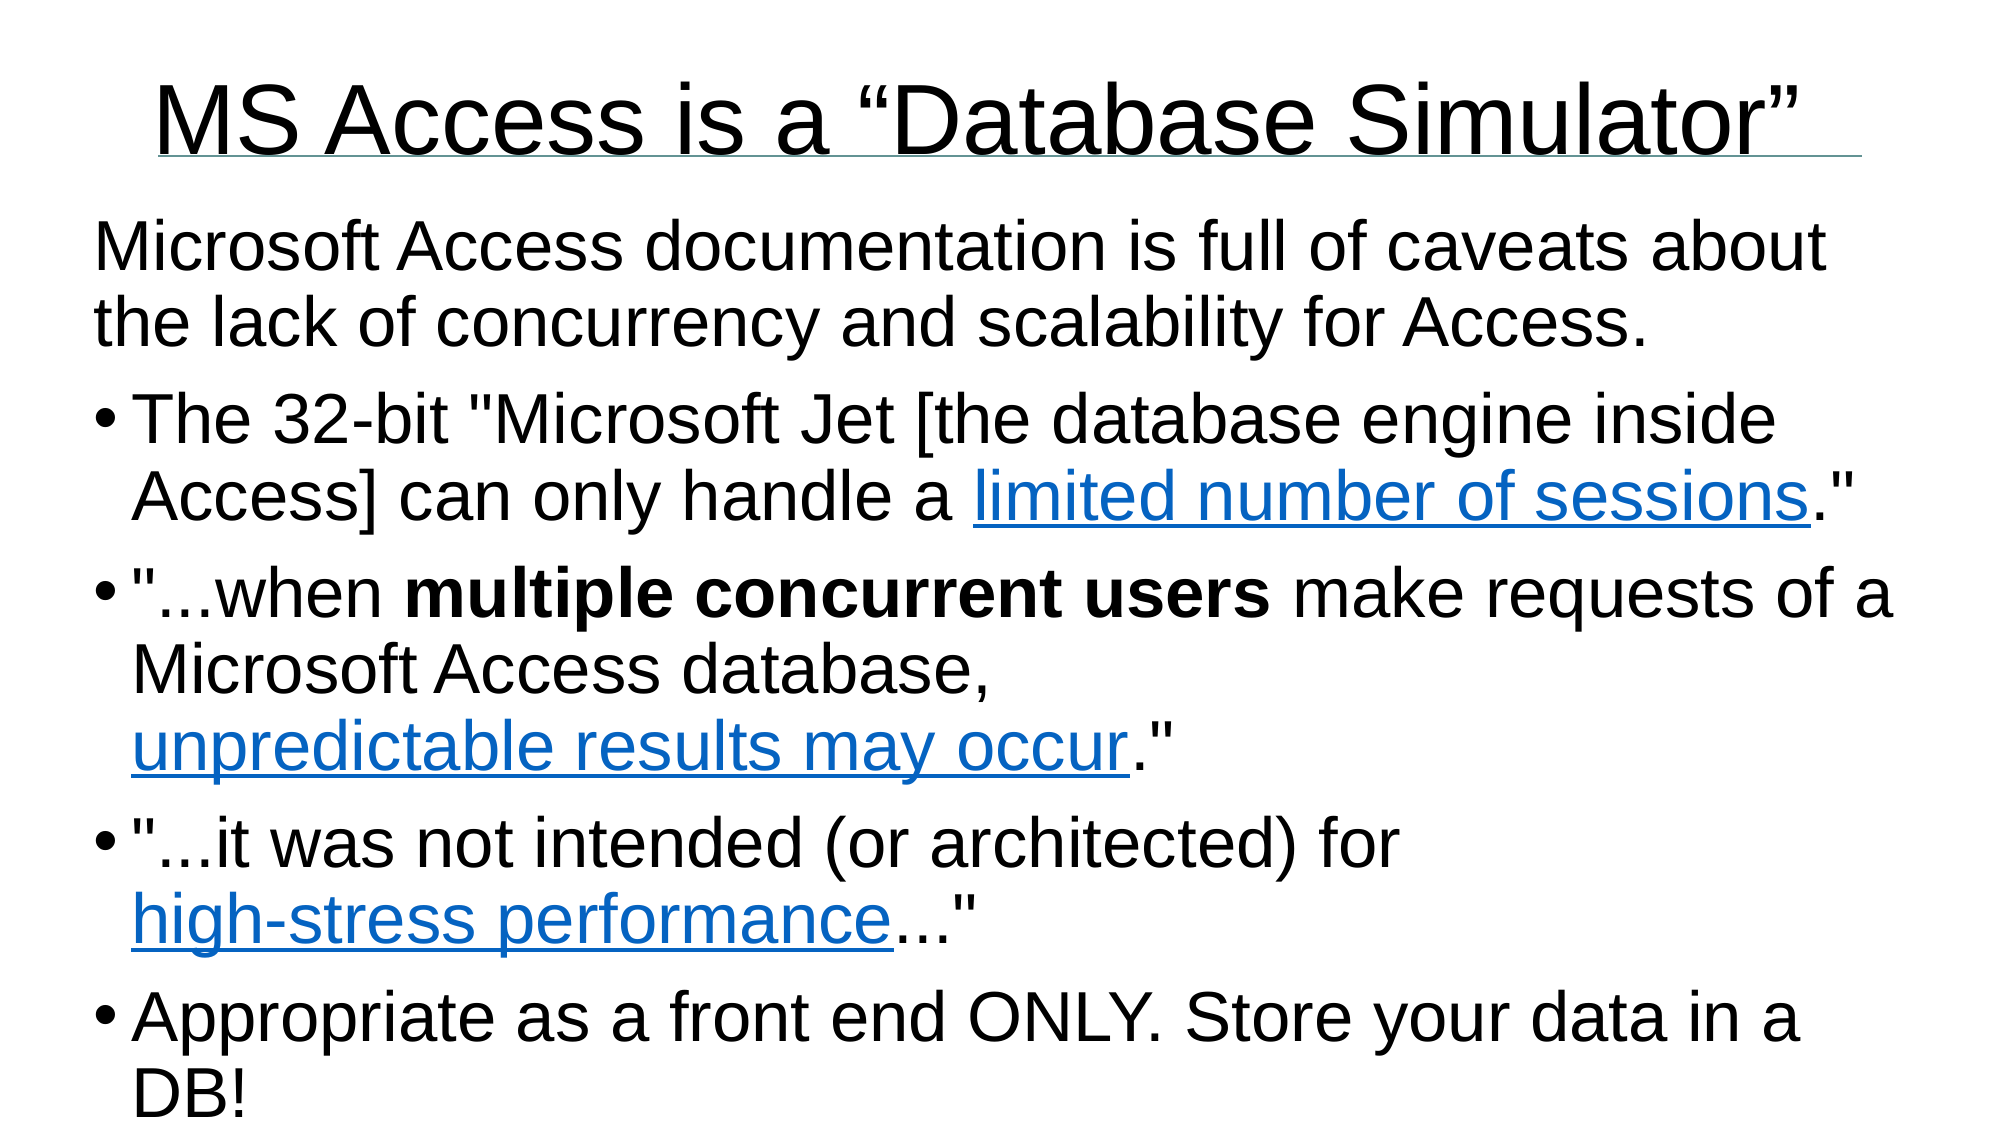

# MS Access is a “Database Simulator”
Microsoft Access documentation is full of caveats about the lack of concurrency and scalability for Access.
The 32-bit "Microsoft Jet [the database engine inside Access] can only handle a limited number of sessions."
"...when multiple concurrent users make requests of a Microsoft Access database, unpredictable results may occur."
"...it was not intended (or architected) for high-stress performance..."
Appropriate as a front end ONLY. Store your data in a DB!